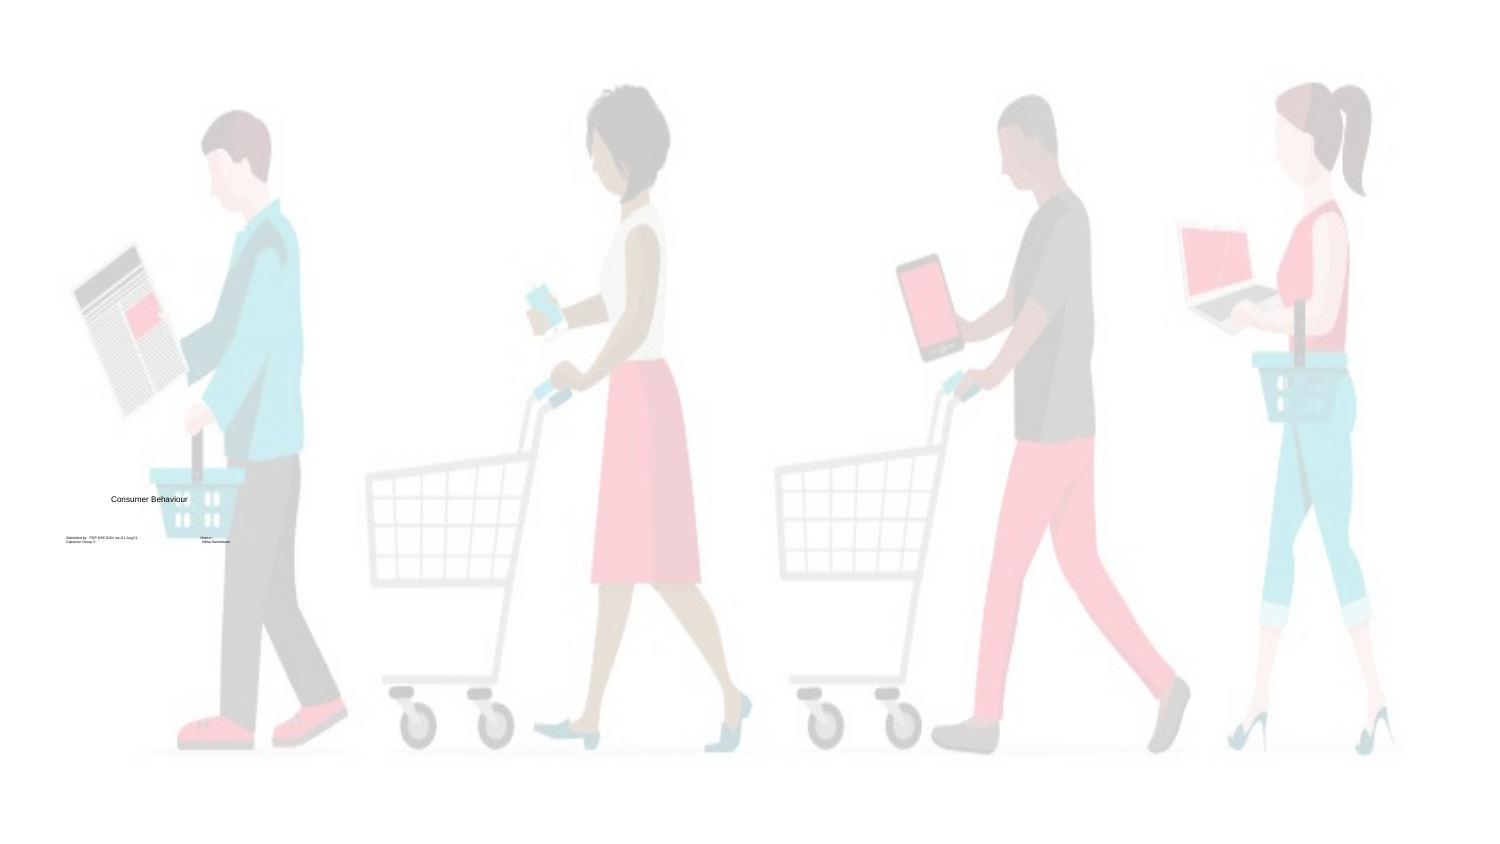

# Consumer Behaviour Submitted by : PGP DSE GGN Jan’21-Aug’21                                                               Mentor : Capstone Group 3                                                                                                           Vibha Santhanam